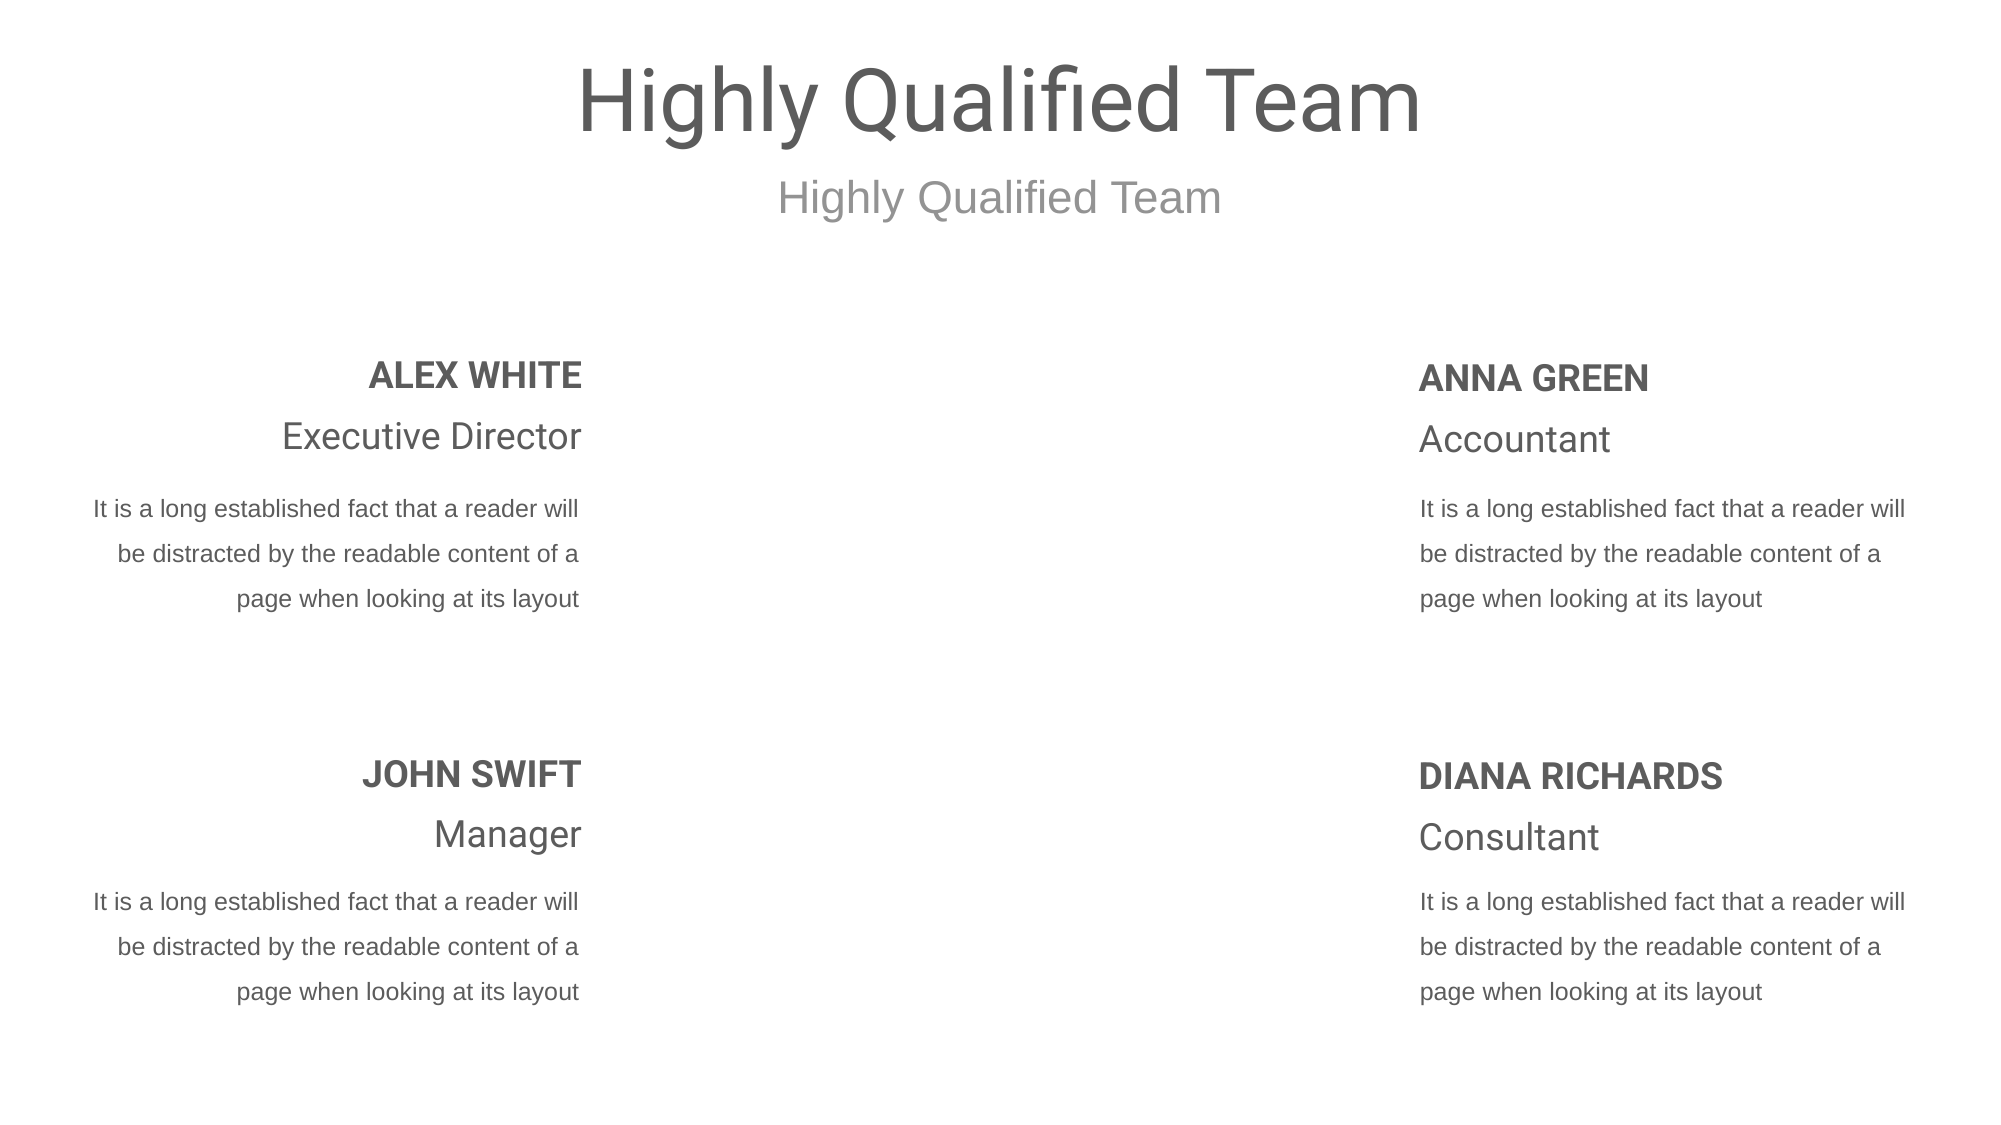

# Highly Qualified Team
Highly Qualified Team

ALEX WHITE
ANNA GREEN
Executive Director
Accountant
It is a long established fact that a reader will be distracted by the readable content of a page when looking at its layout
It is a long established fact that a reader will be distracted by the readable content of a page when looking at its layout

JOHN SWIFT
DIANA RICHARDS
Manager
Consultant
It is a long established fact that a reader will be distracted by the readable content of a page when looking at its layout
It is a long established fact that a reader will be distracted by the readable content of a page when looking at its layout